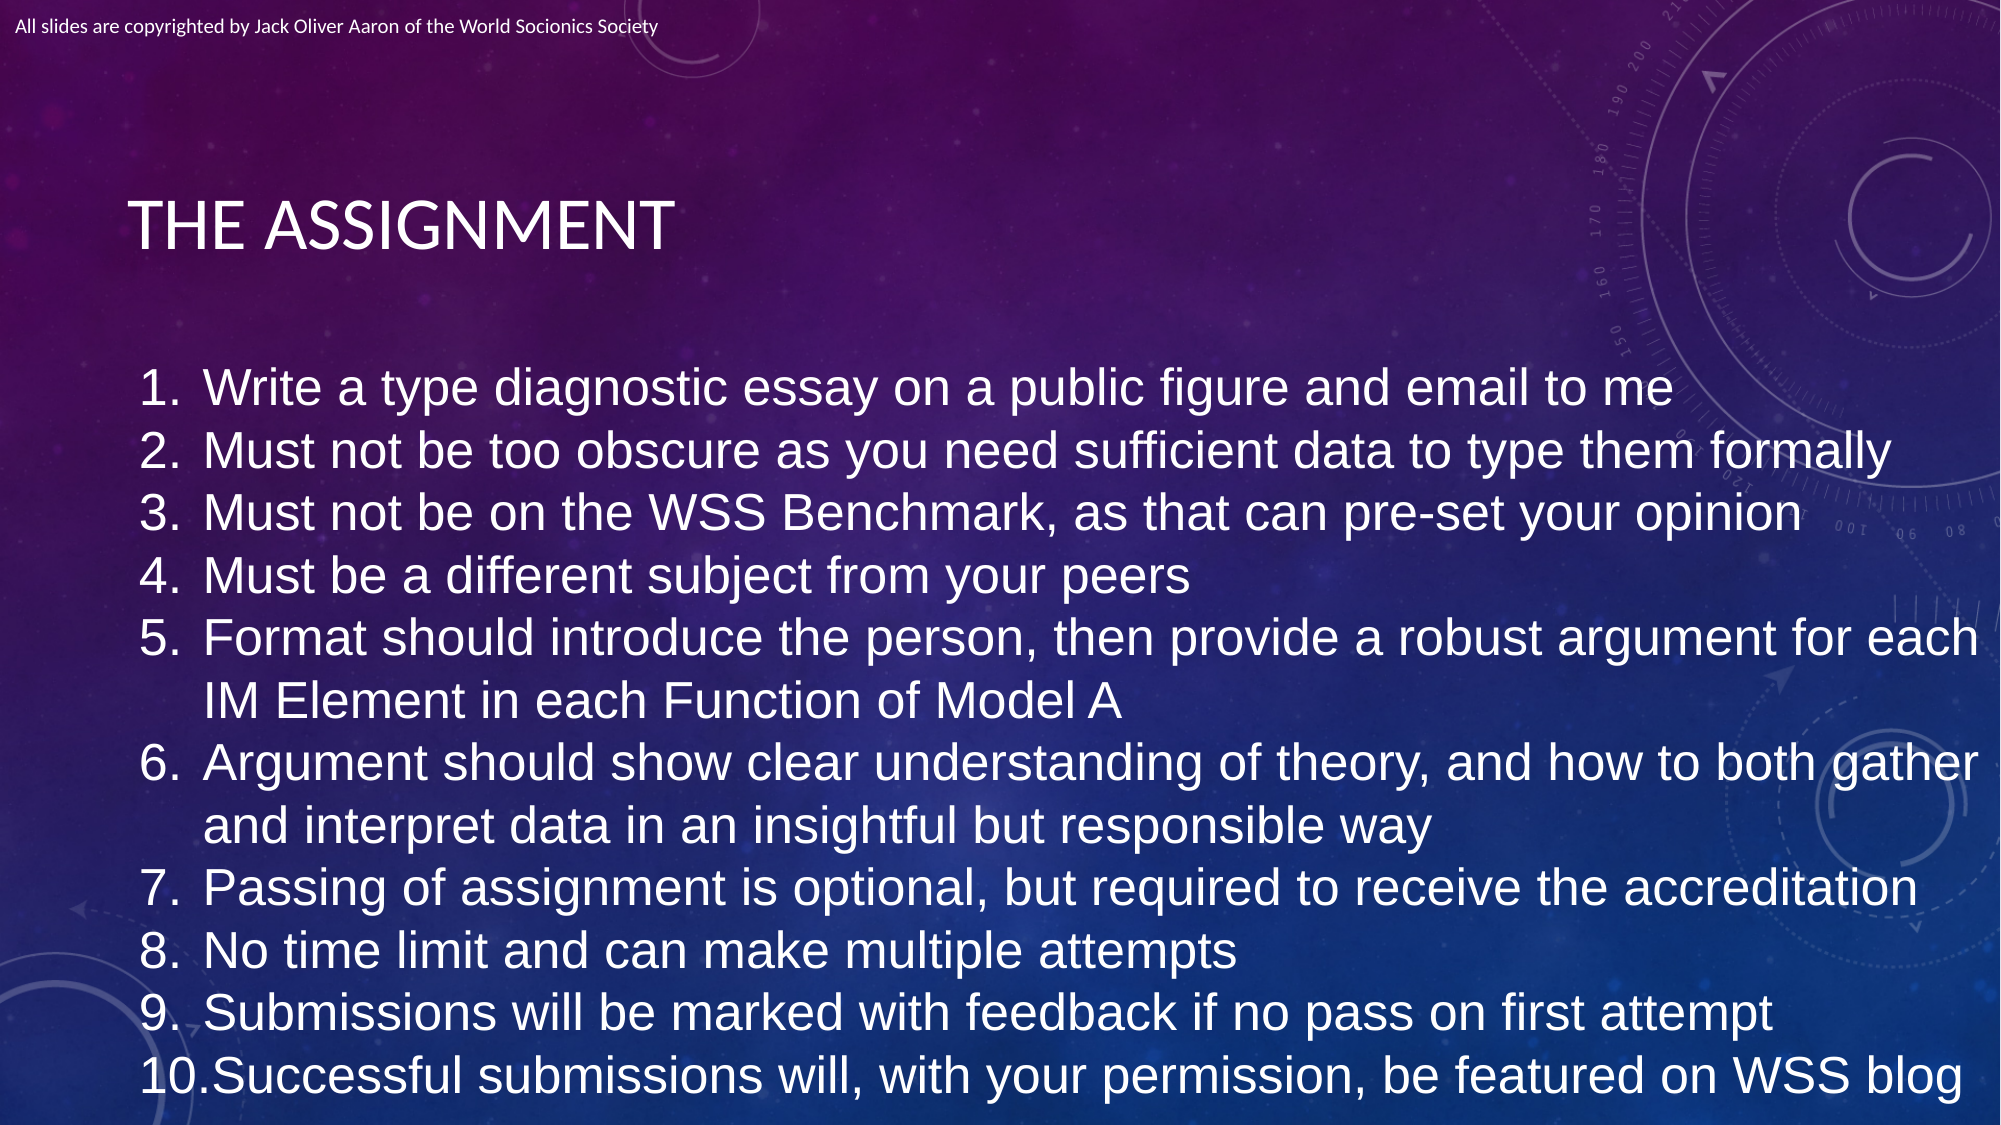

All slides are copyrighted by Jack Oliver Aaron of the World Socionics Society
# THE ASSIGNMENT
Write a type diagnostic essay on a public figure and email to me
Must not be too obscure as you need sufficient data to type them formally
Must not be on the WSS Benchmark, as that can pre-set your opinion
Must be a different subject from your peers
Format should introduce the person, then provide a robust argument for each IM Element in each Function of Model A
Argument should show clear understanding of theory, and how to both gather and interpret data in an insightful but responsible way
Passing of assignment is optional, but required to receive the accreditation
No time limit and can make multiple attempts
Submissions will be marked with feedback if no pass on first attempt
Successful submissions will, with your permission, be featured on WSS blog